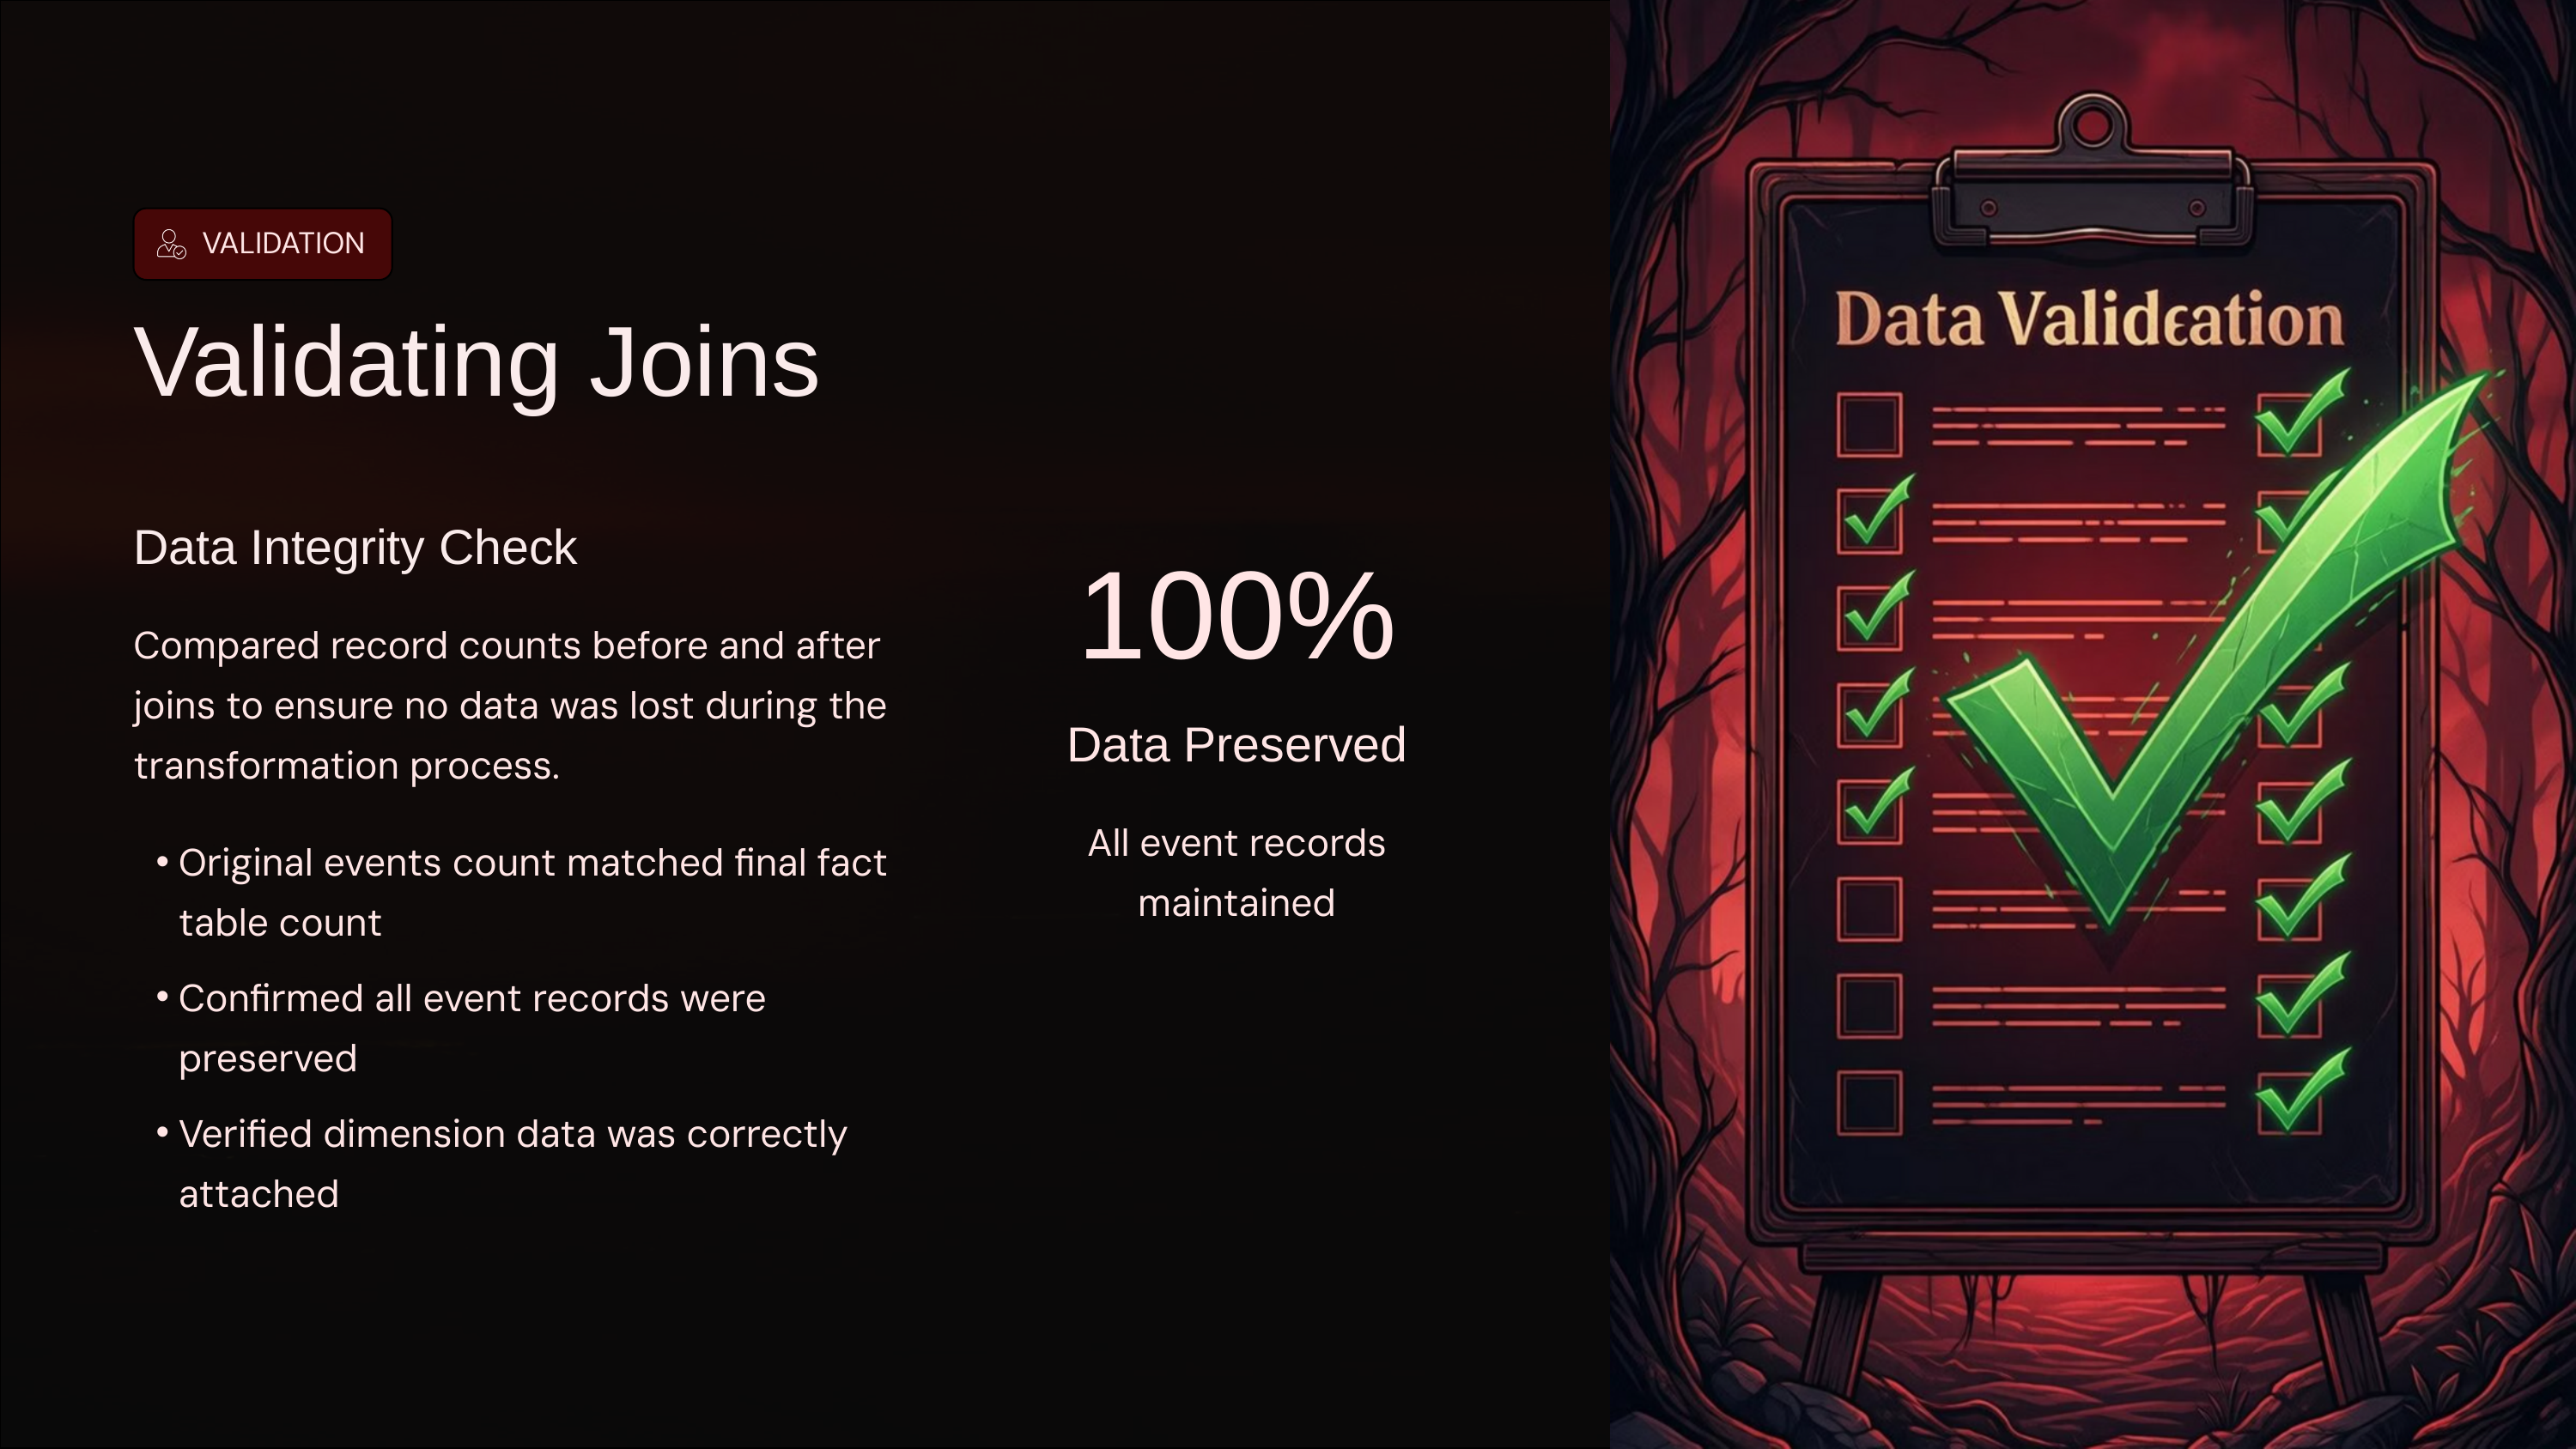

VALIDATION

Validating Joins
Data Integrity Check
100%
Compared record counts before and after joins to ensure no data was lost during the transformation process.
Data Preserved
All event records maintained
Original events count matched final fact table count
Confirmed all event records were preserved
Verified dimension data was correctly attached